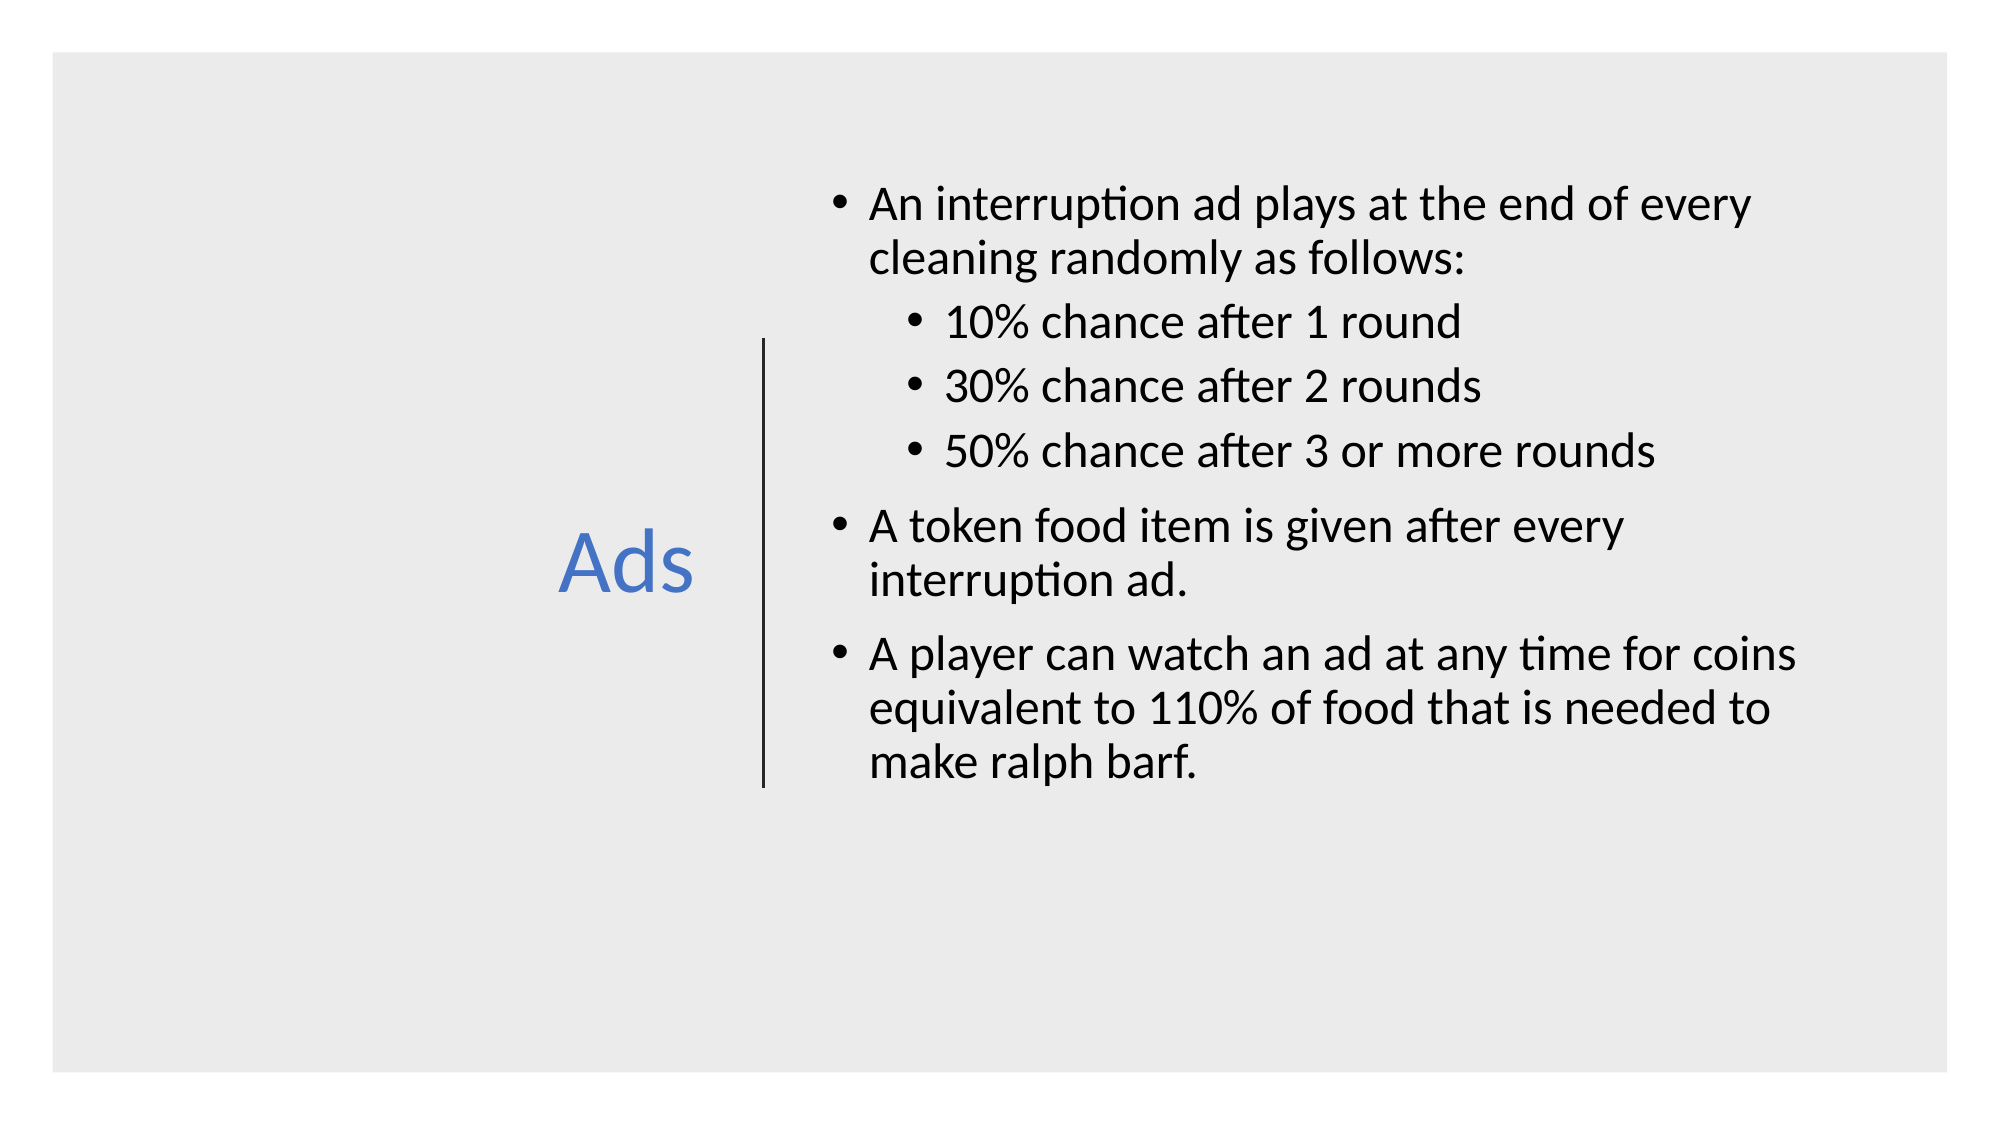

# Ads
An interruption ad plays at the end of every cleaning randomly as follows:
10% chance after 1 round
30% chance after 2 rounds
50% chance after 3 or more rounds
A token food item is given after every interruption ad.
A player can watch an ad at any time for coins equivalent to 110% of food that is needed to make ralph barf.